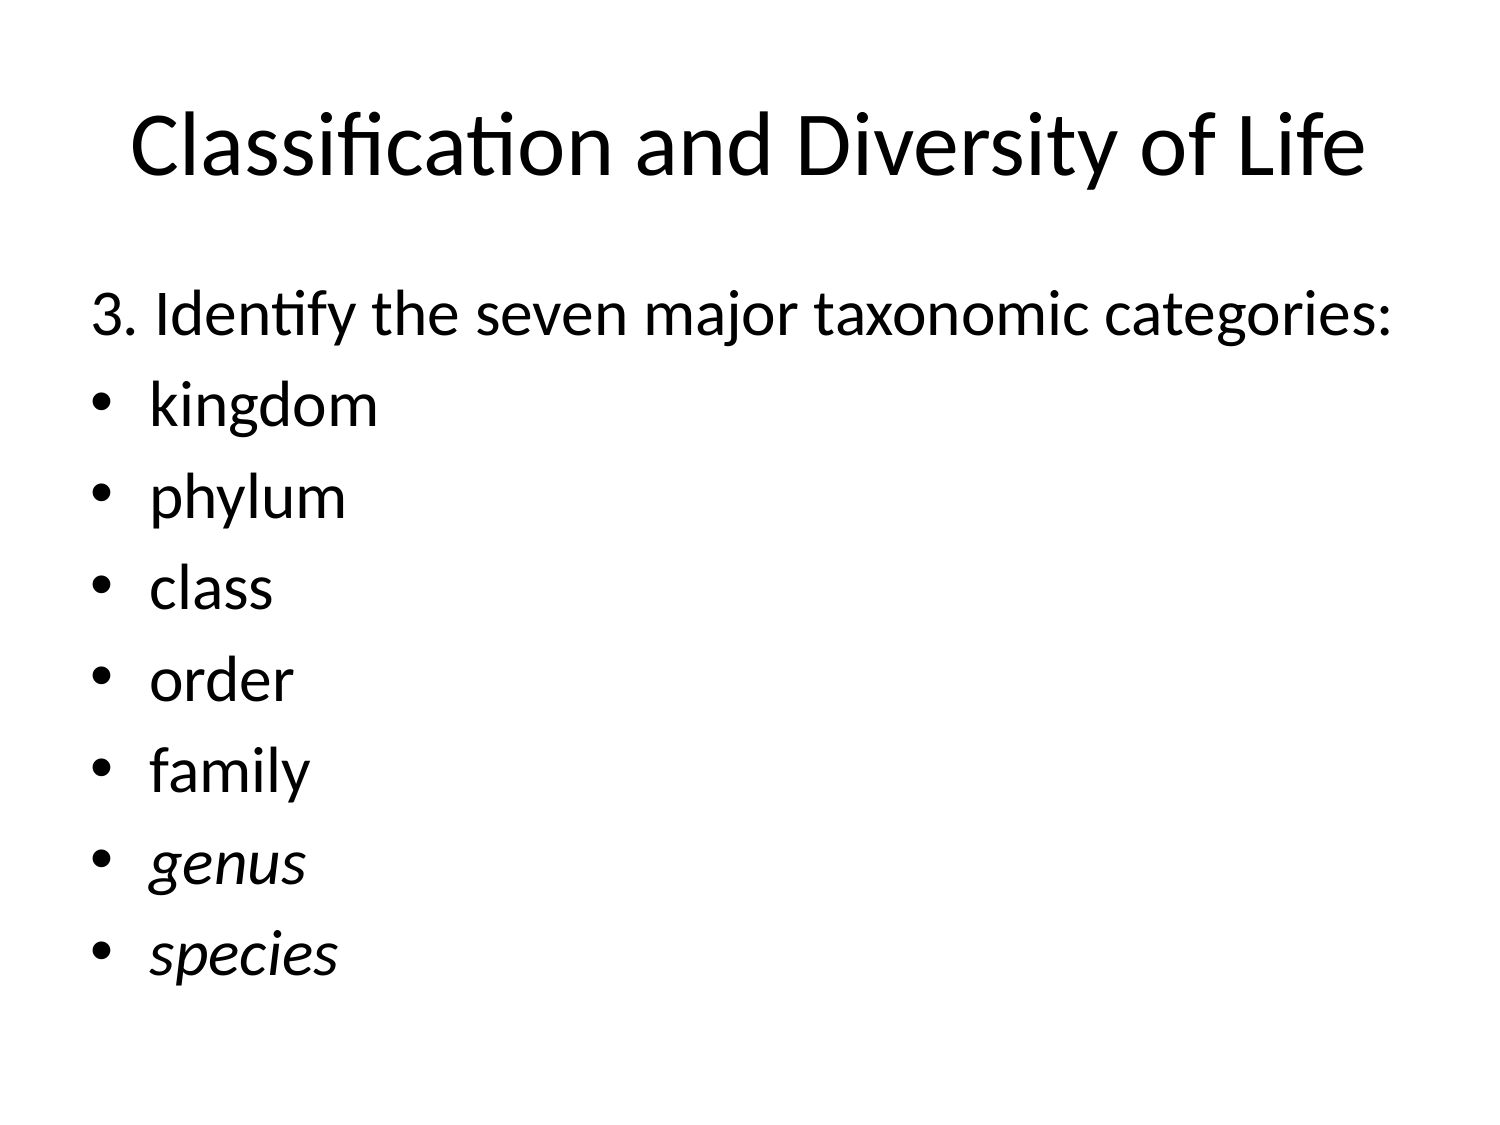

# Classification and Diversity of Life
3. Identify the seven major taxonomic categories:
kingdom
phylum
class
order
family
genus
species